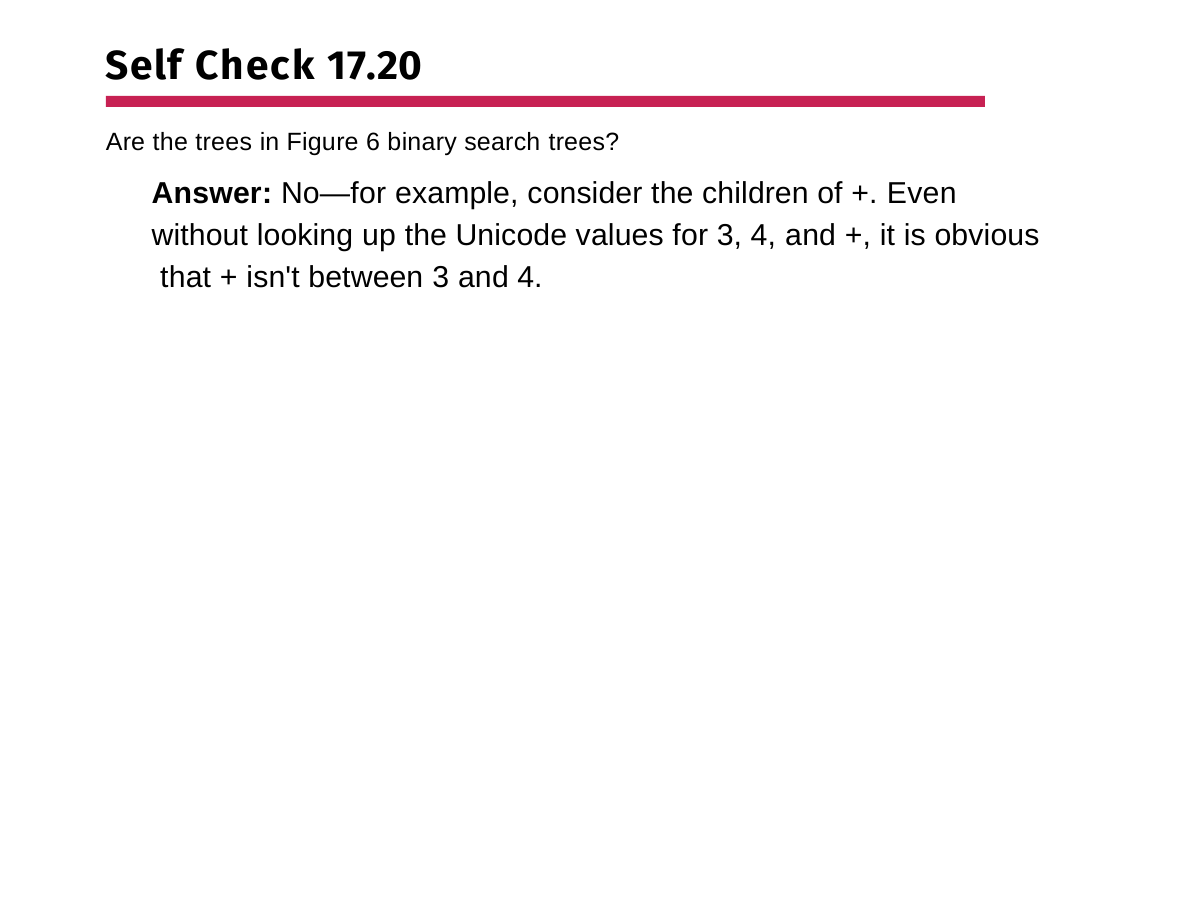

# Self Check 17.20

Are the trees in Figure 6 binary search trees?
Answer: No—for example, consider the children of +. Even  without looking up the Unicode values for 3, 4, and +, it is obvious  that + isn't between 3 and 4.